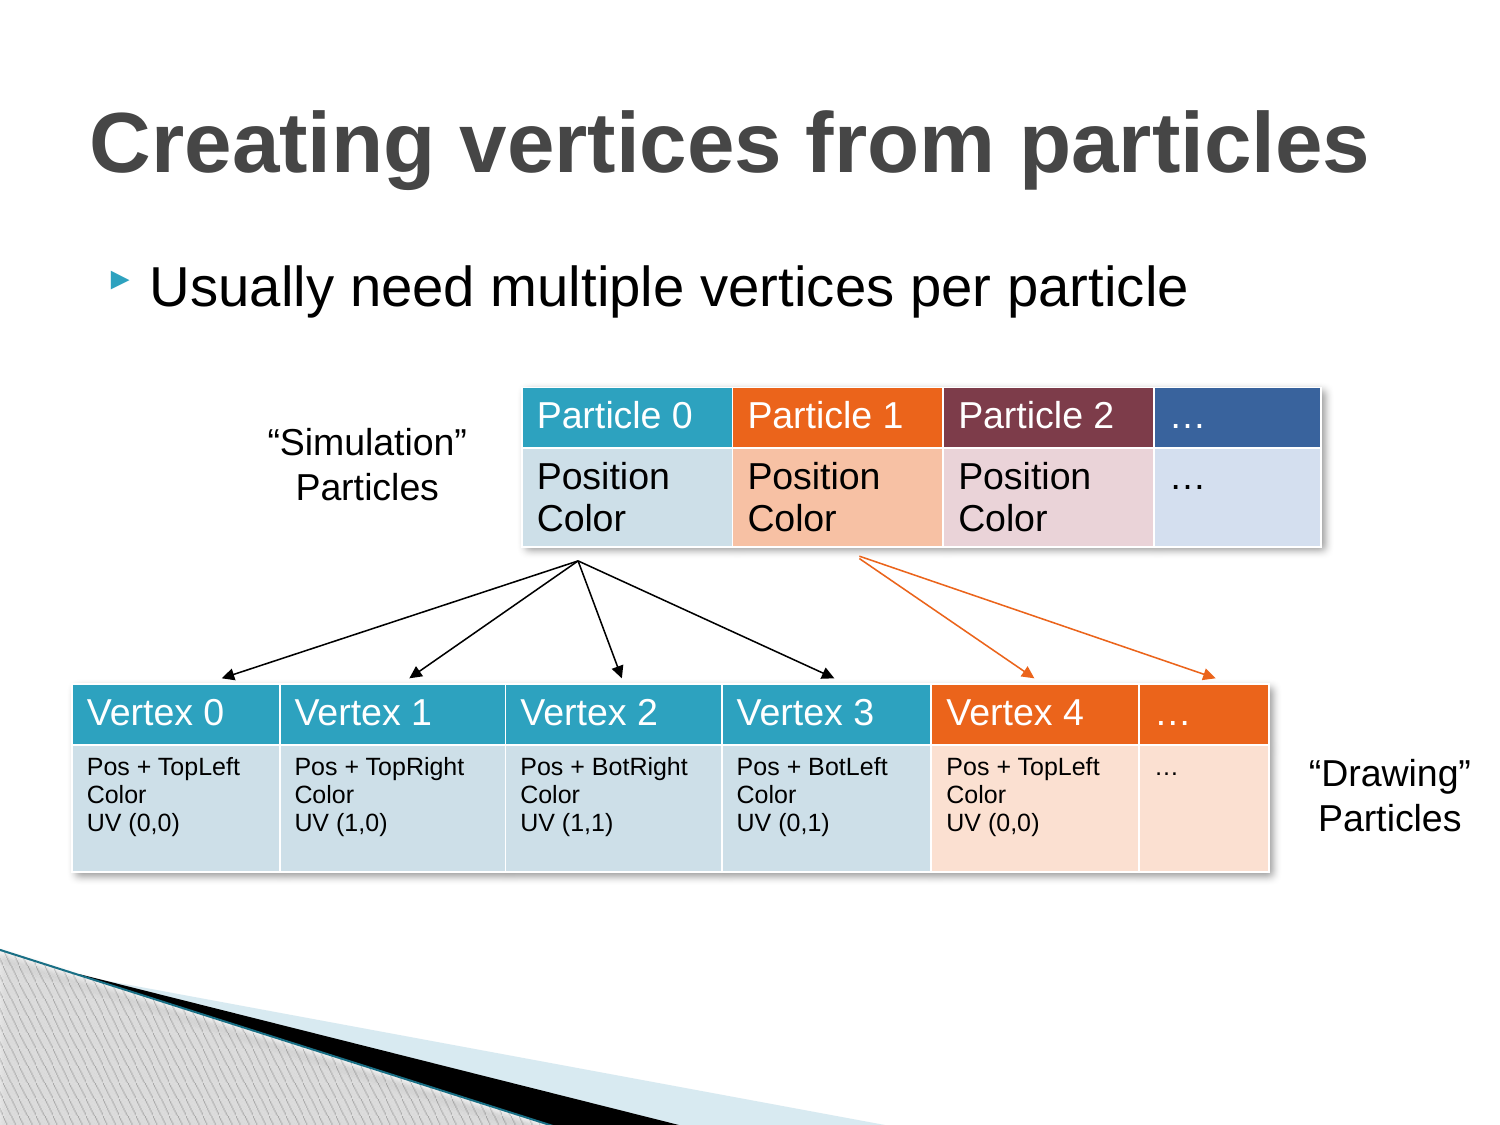

# Creating vertices from particles
Usually need multiple vertices per particle
| Particle 0 | Particle 1 | Particle 2 | … |
| --- | --- | --- | --- |
| Position Color | Position Color | Position Color | … |
“Simulation”
Particles
| Vertex 0 | Vertex 1 | Vertex 2 | Vertex 3 | Vertex 4 | … |
| --- | --- | --- | --- | --- | --- |
| Pos + TopLeft Color UV (0,0) | Pos + TopRight Color UV (1,0) | Pos + BotRight Color UV (1,1) | Pos + BotLeft Color UV (0,1) | Pos + TopLeft Color UV (0,0) | … |
“Drawing”
Particles